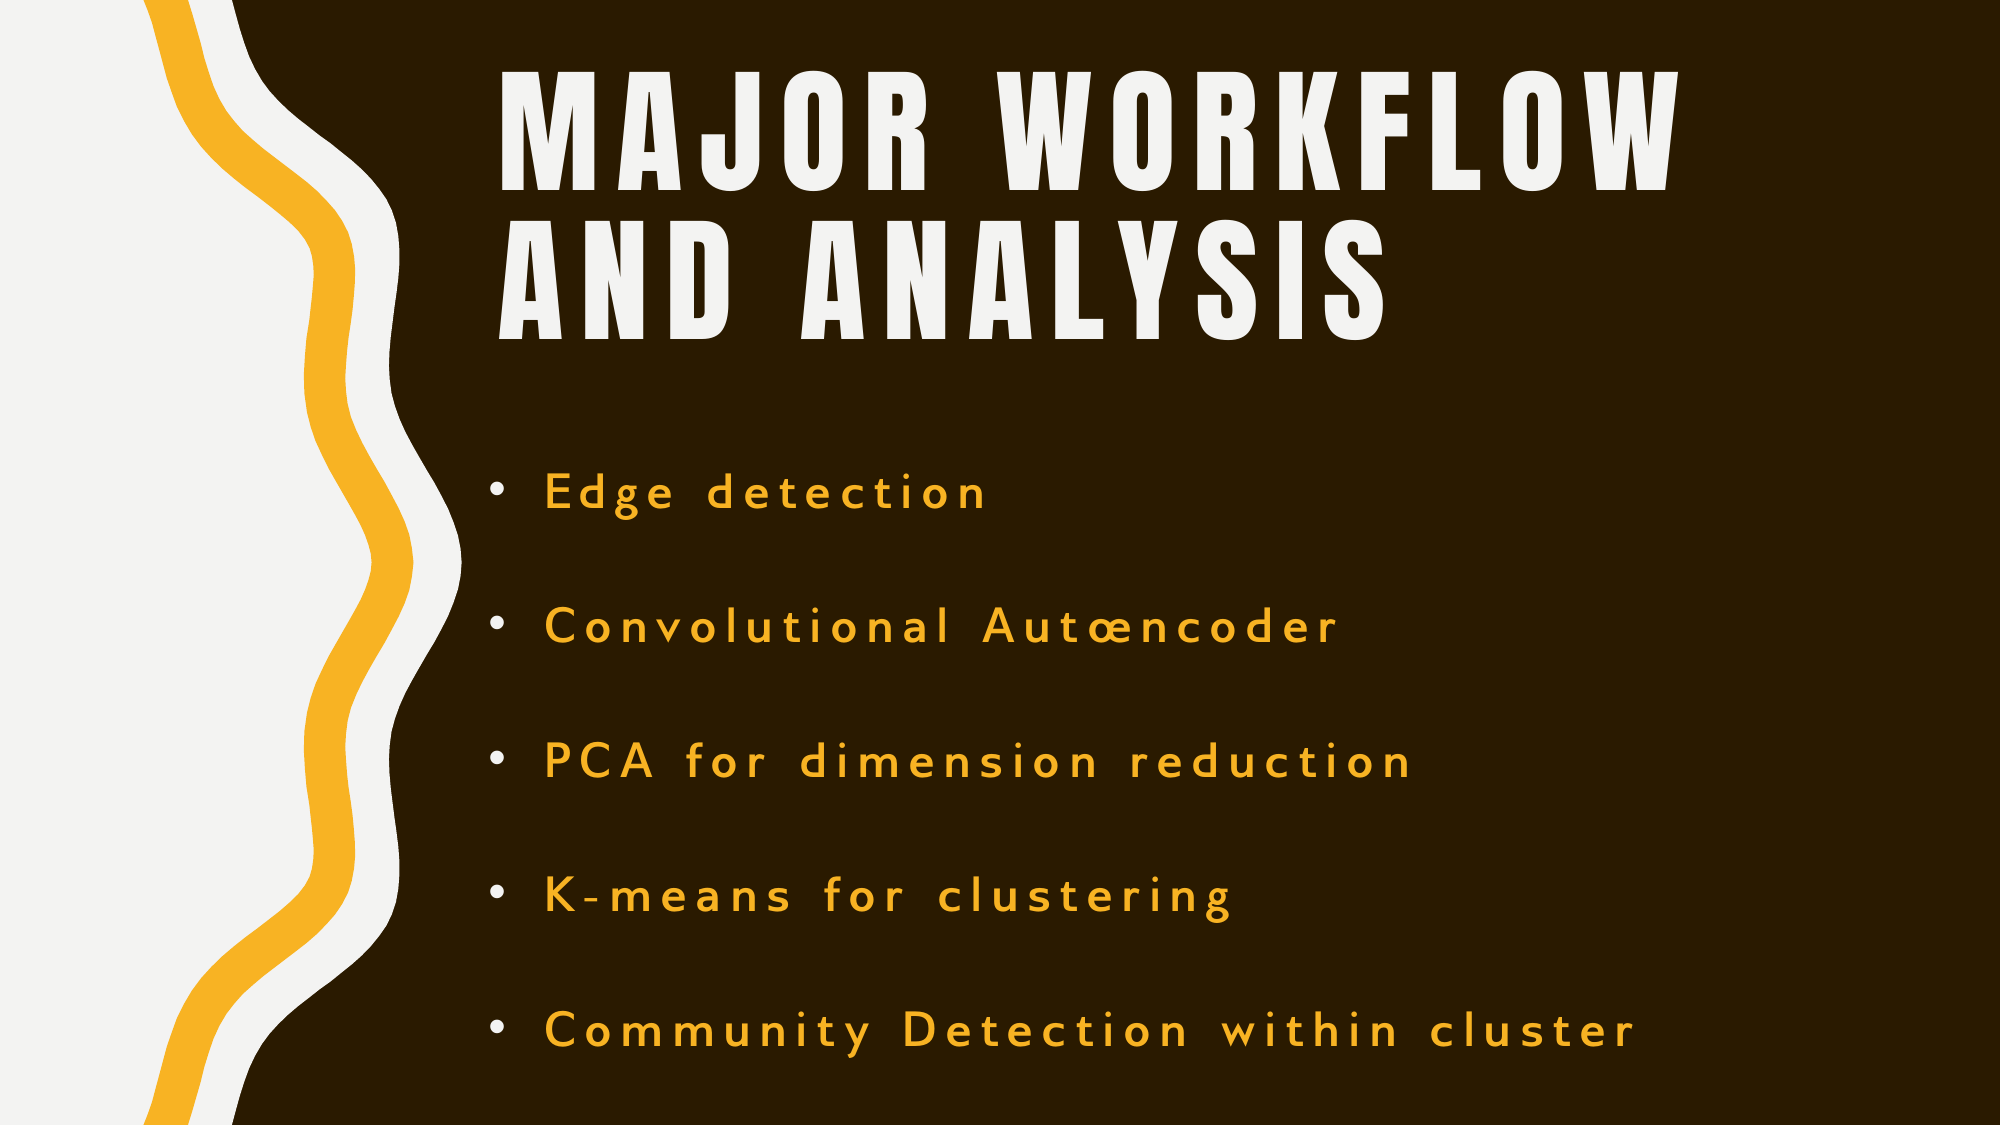

# Major workflow and analysis
Edge detection
Convolutional Autoencoder
PCA for dimension reduction
K-means for clustering
Community Detection within cluster